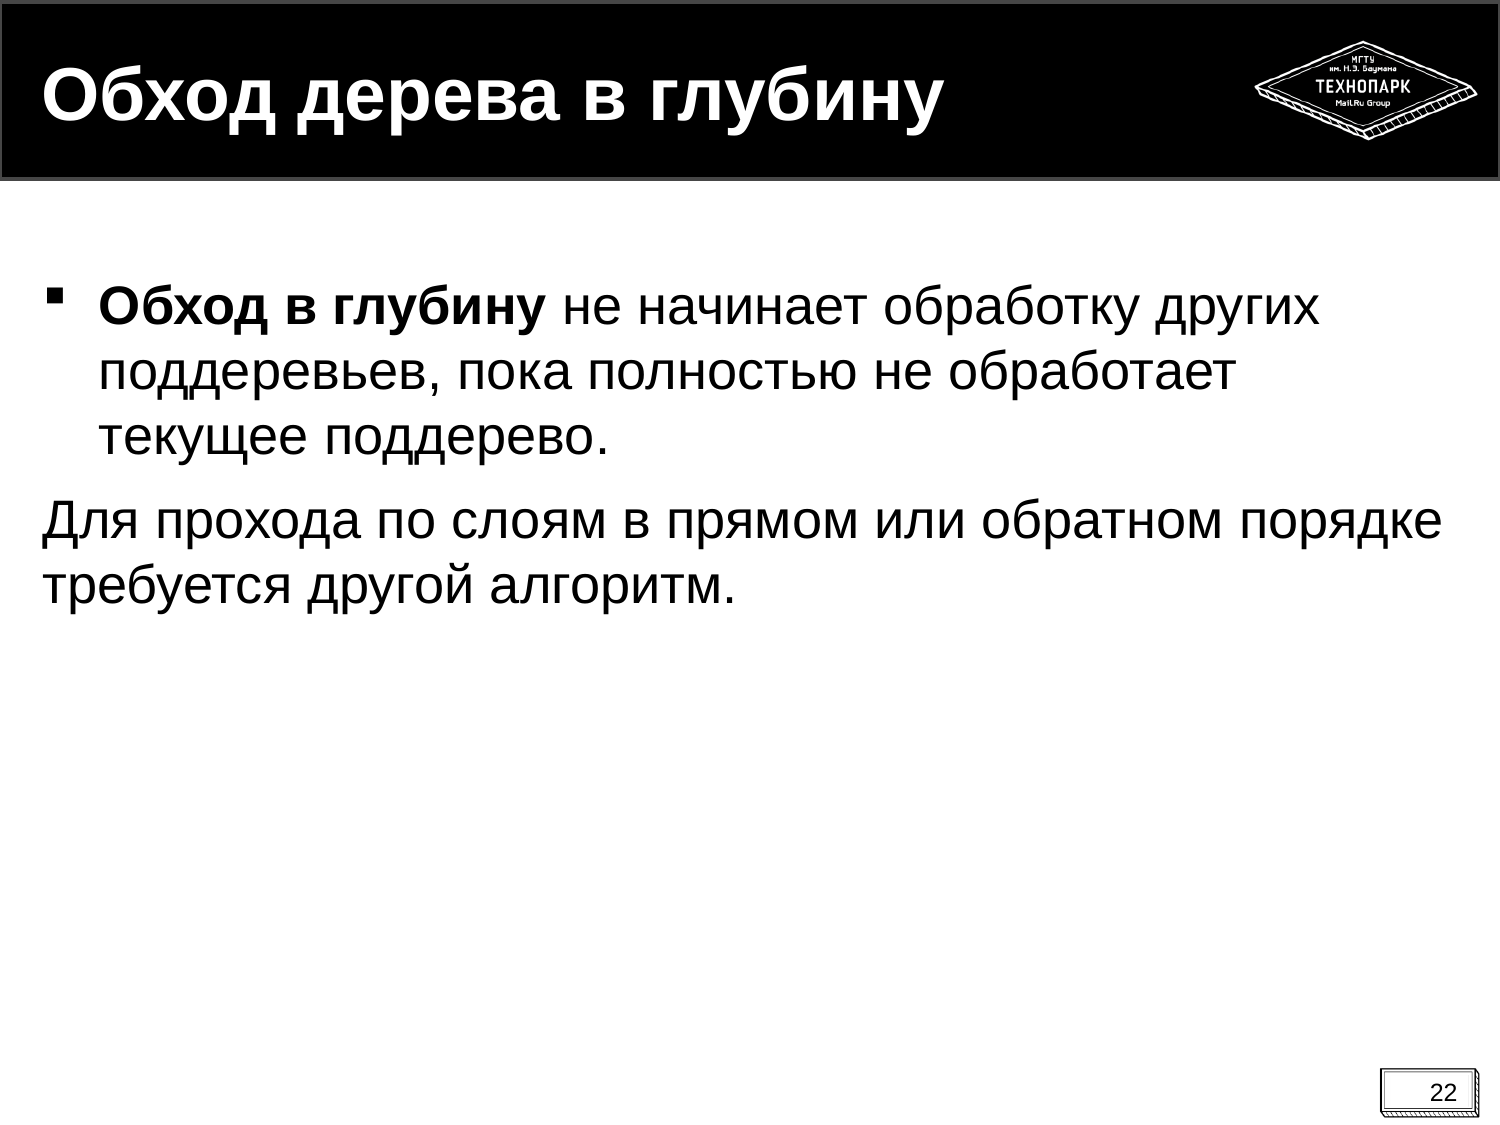

# Обход дерева в глубину
Обход в глубину не начинает обработку других поддеревьев, пока полностью не обработает текущее поддерево.
Для прохода по слоям в прямом или обратном порядке требуется другой алгоритм.
22